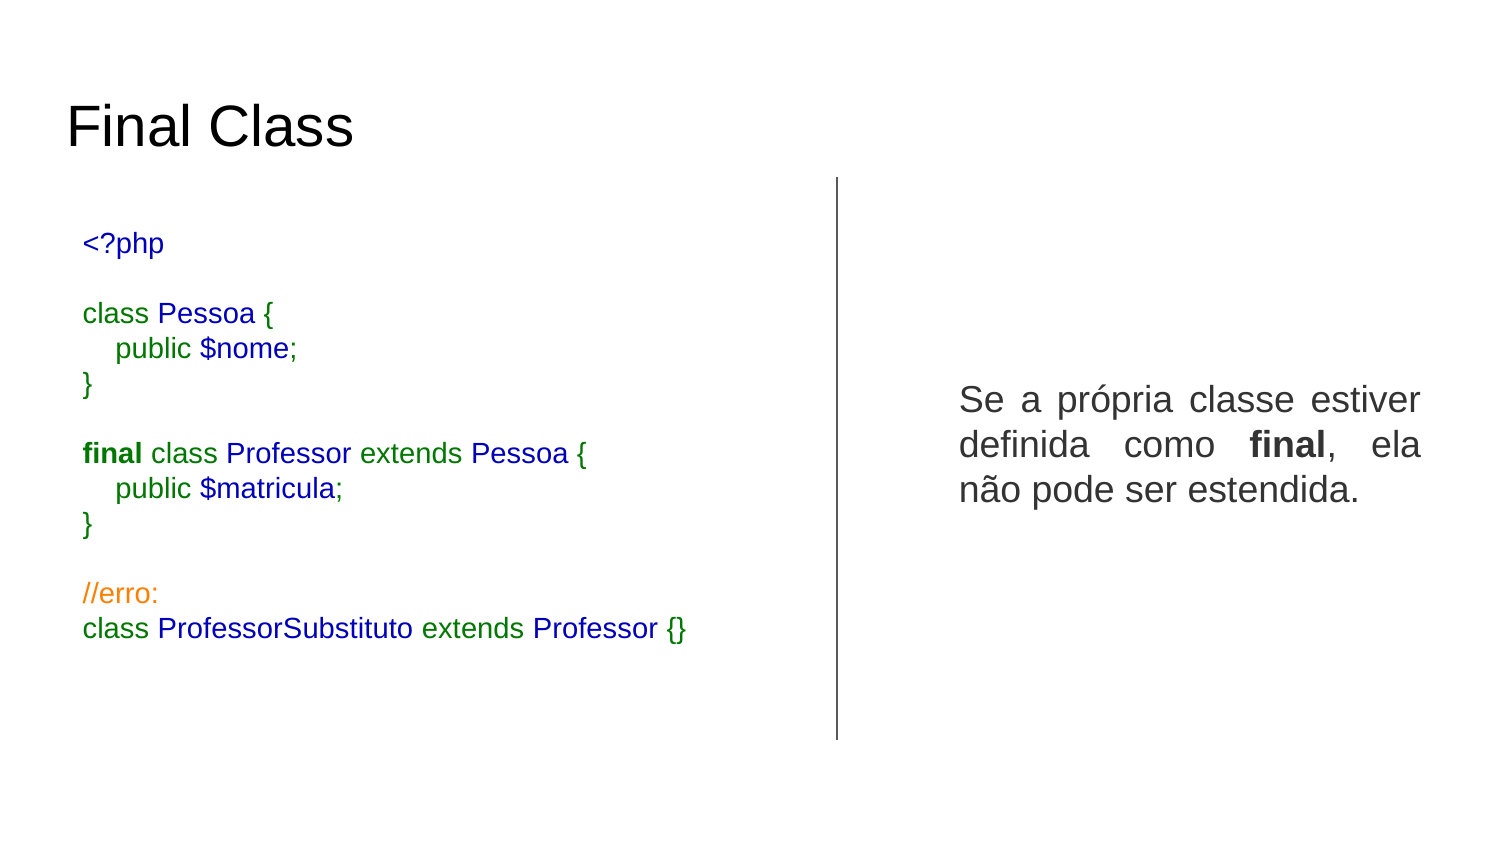

# Final Class
<?php

class Pessoa {
    public $nome;
}

final class Professor extends Pessoa {
    public $matricula;
}

//erro:
class ProfessorSubstituto extends Professor {}

Se a própria classe estiver definida como final, ela não pode ser estendida.